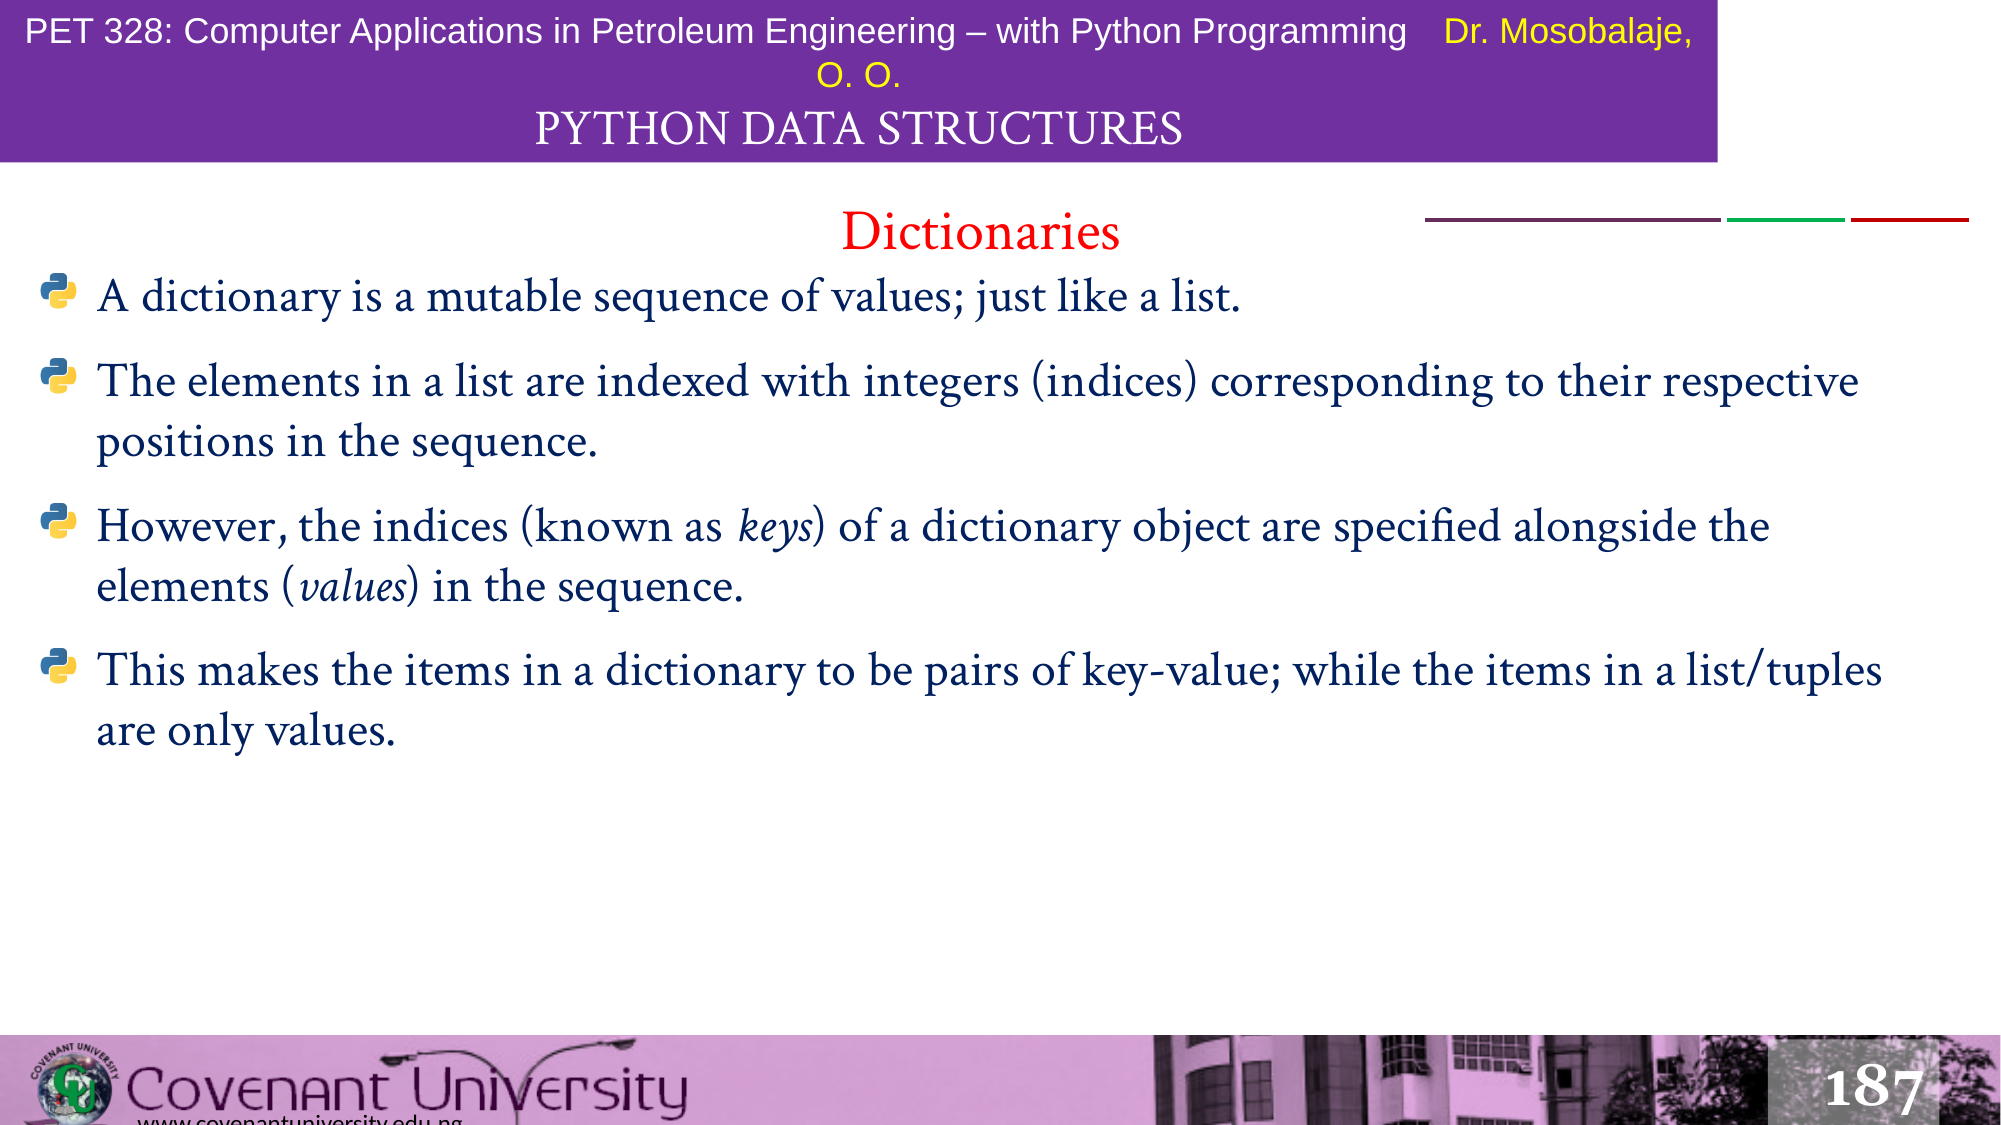

PET 328: Computer Applications in Petroleum Engineering – with Python Programming	Dr. Mosobalaje, O. O.
PYTHON DATA STRUCTURES

Dictionaries
A dictionary is a mutable sequence of values; just like a list.
The elements in a list are indexed with integers (indices) corresponding to their respective positions in the sequence.
However, the indices (known as keys) of a dictionary object are specified alongside the elements (values) in the sequence.
This makes the items in a dictionary to be pairs of key-value; while the items in a list/tuples are only values.